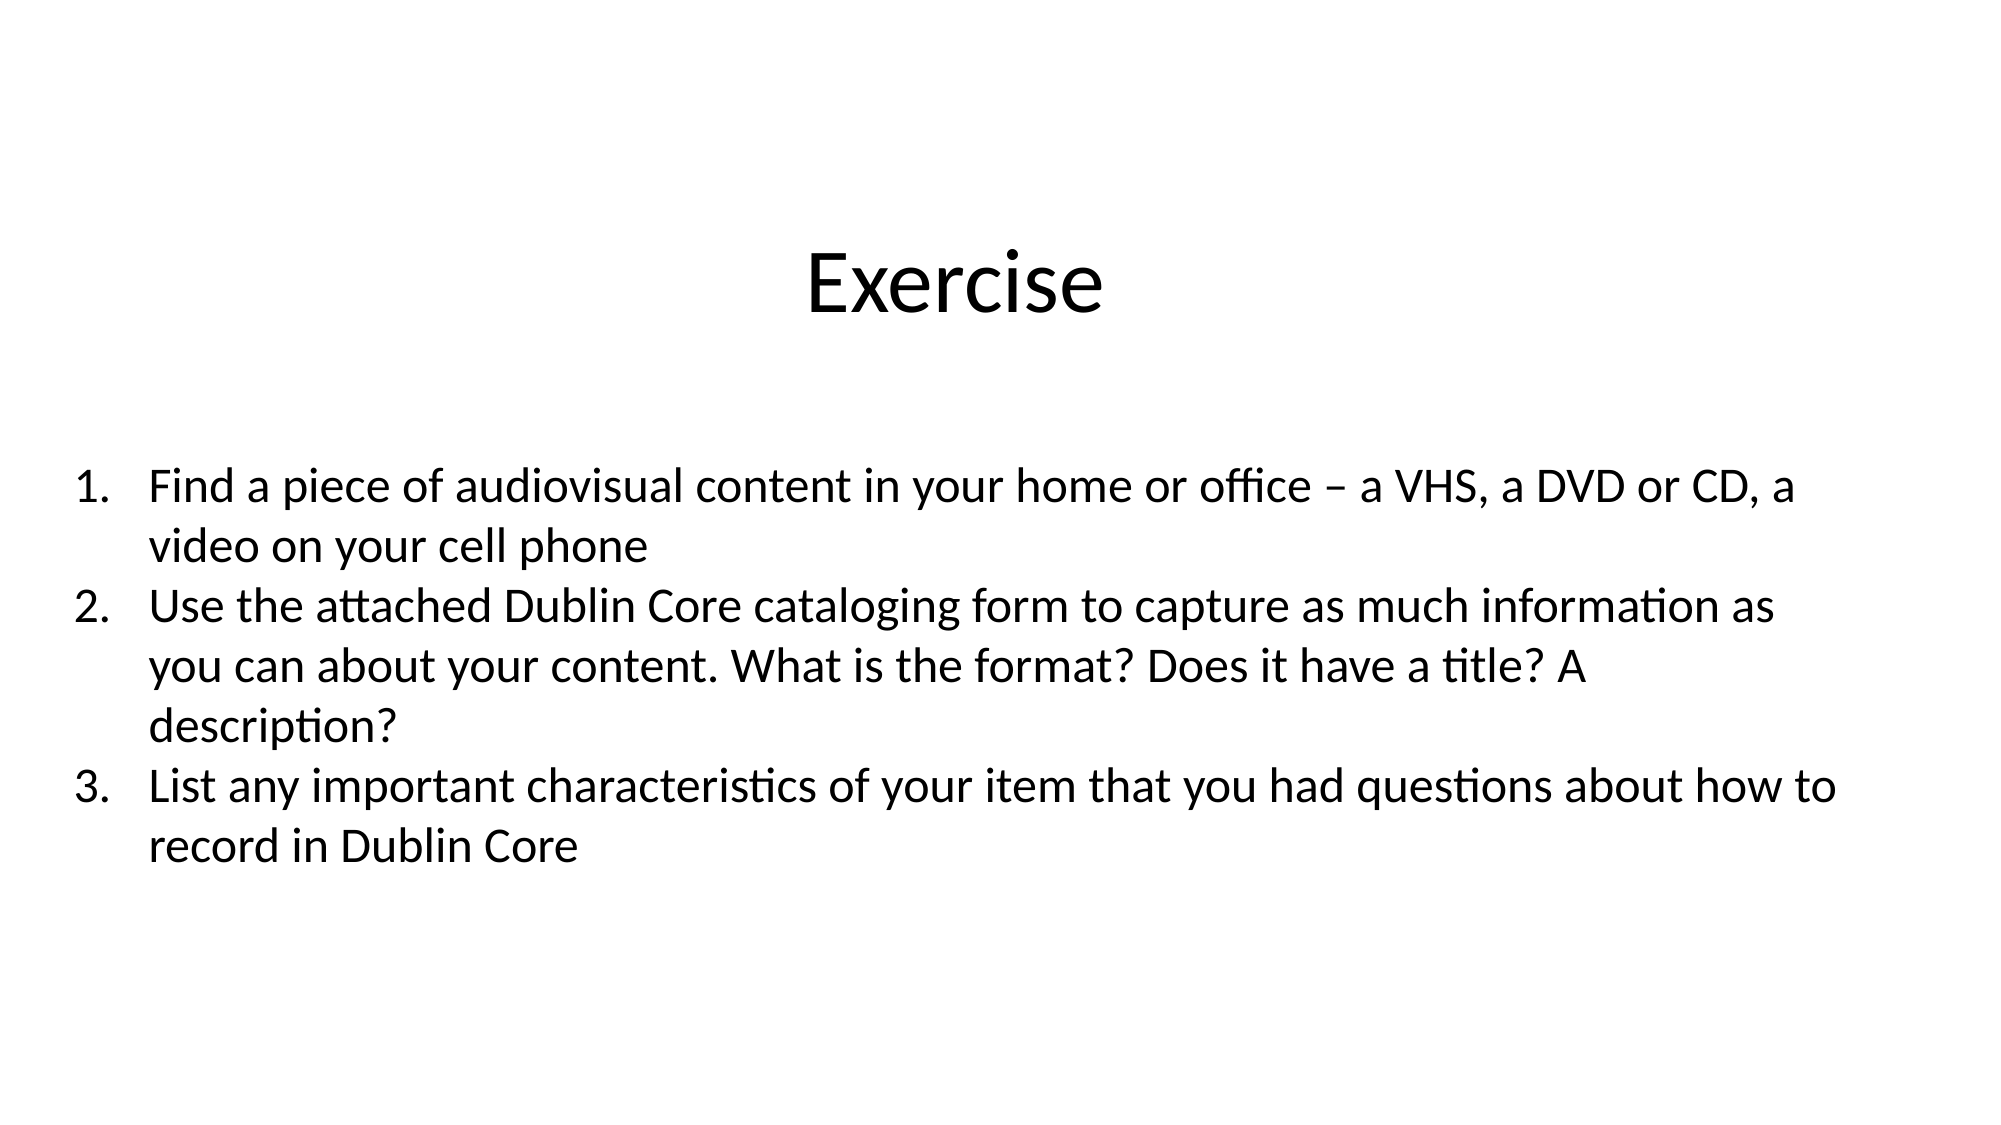

Exercise
Find a piece of audiovisual content in your home or office – a VHS, a DVD or CD, a video on your cell phone
Use the attached Dublin Core cataloging form to capture as much information as you can about your content. What is the format? Does it have a title? A description?
List any important characteristics of your item that you had questions about how to record in Dublin Core